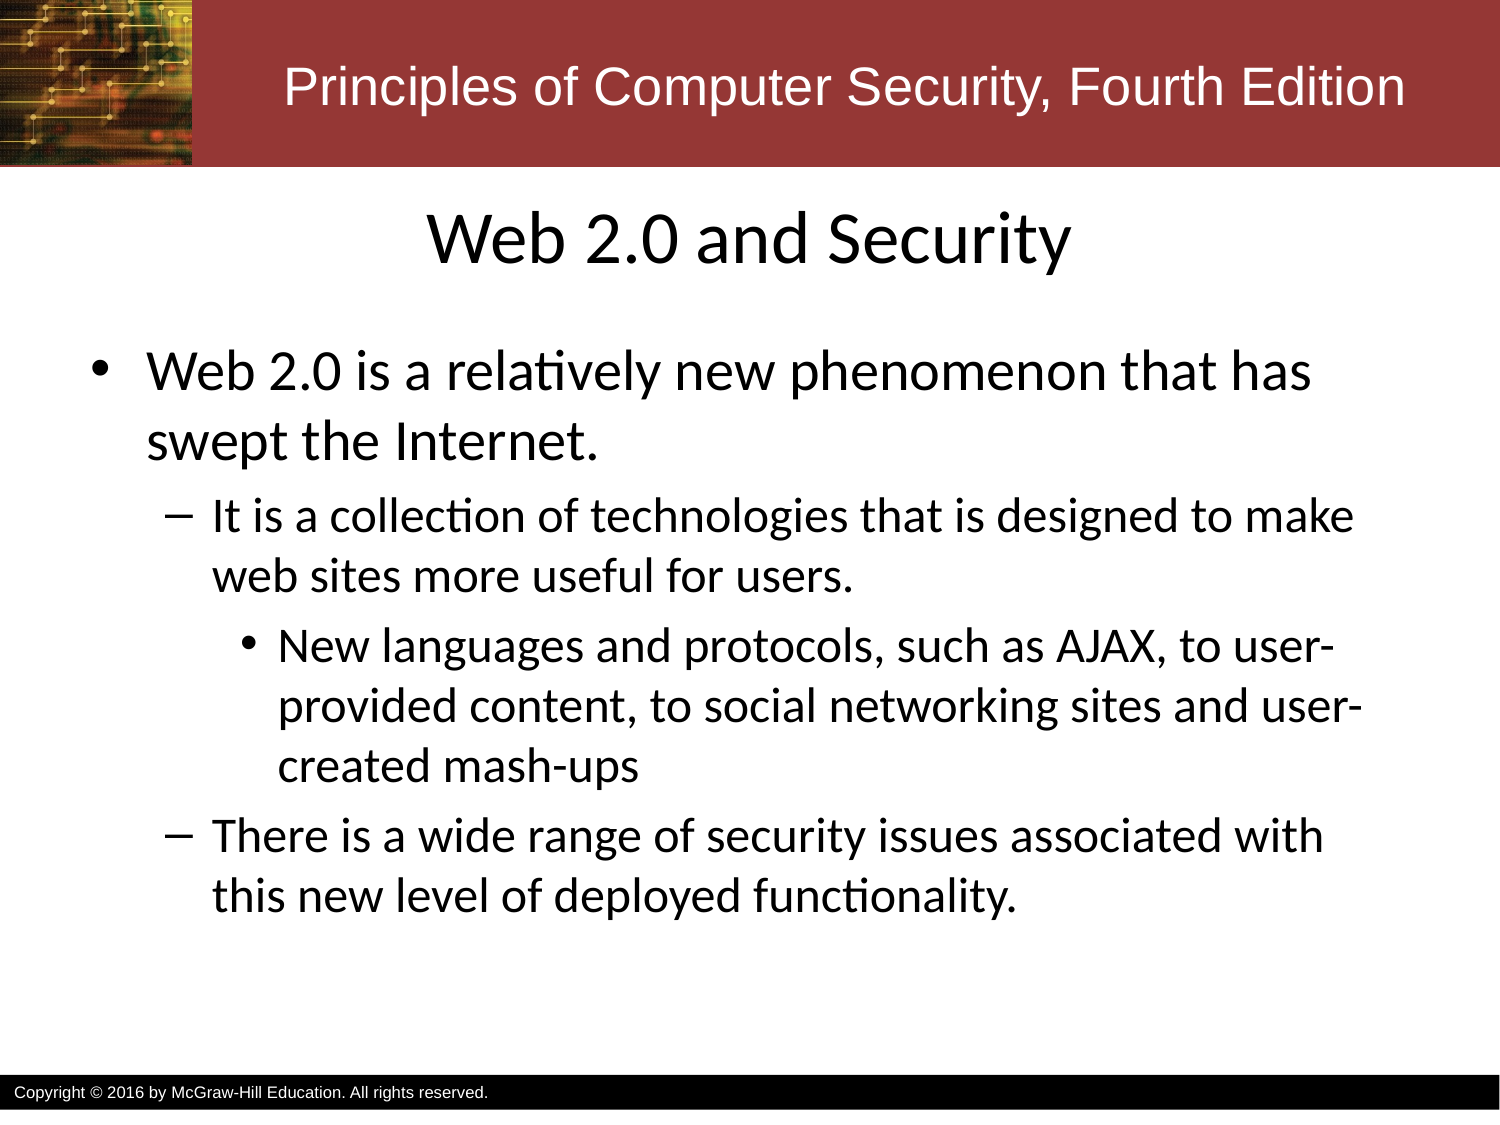

# Web 2.0 and Security
Web 2.0 is a relatively new phenomenon that has swept the Internet.
It is a collection of technologies that is designed to make web sites more useful for users.
New languages and protocols, such as AJAX, to user-provided content, to social networking sites and user-created mash-ups
There is a wide range of security issues associated with this new level of deployed functionality.